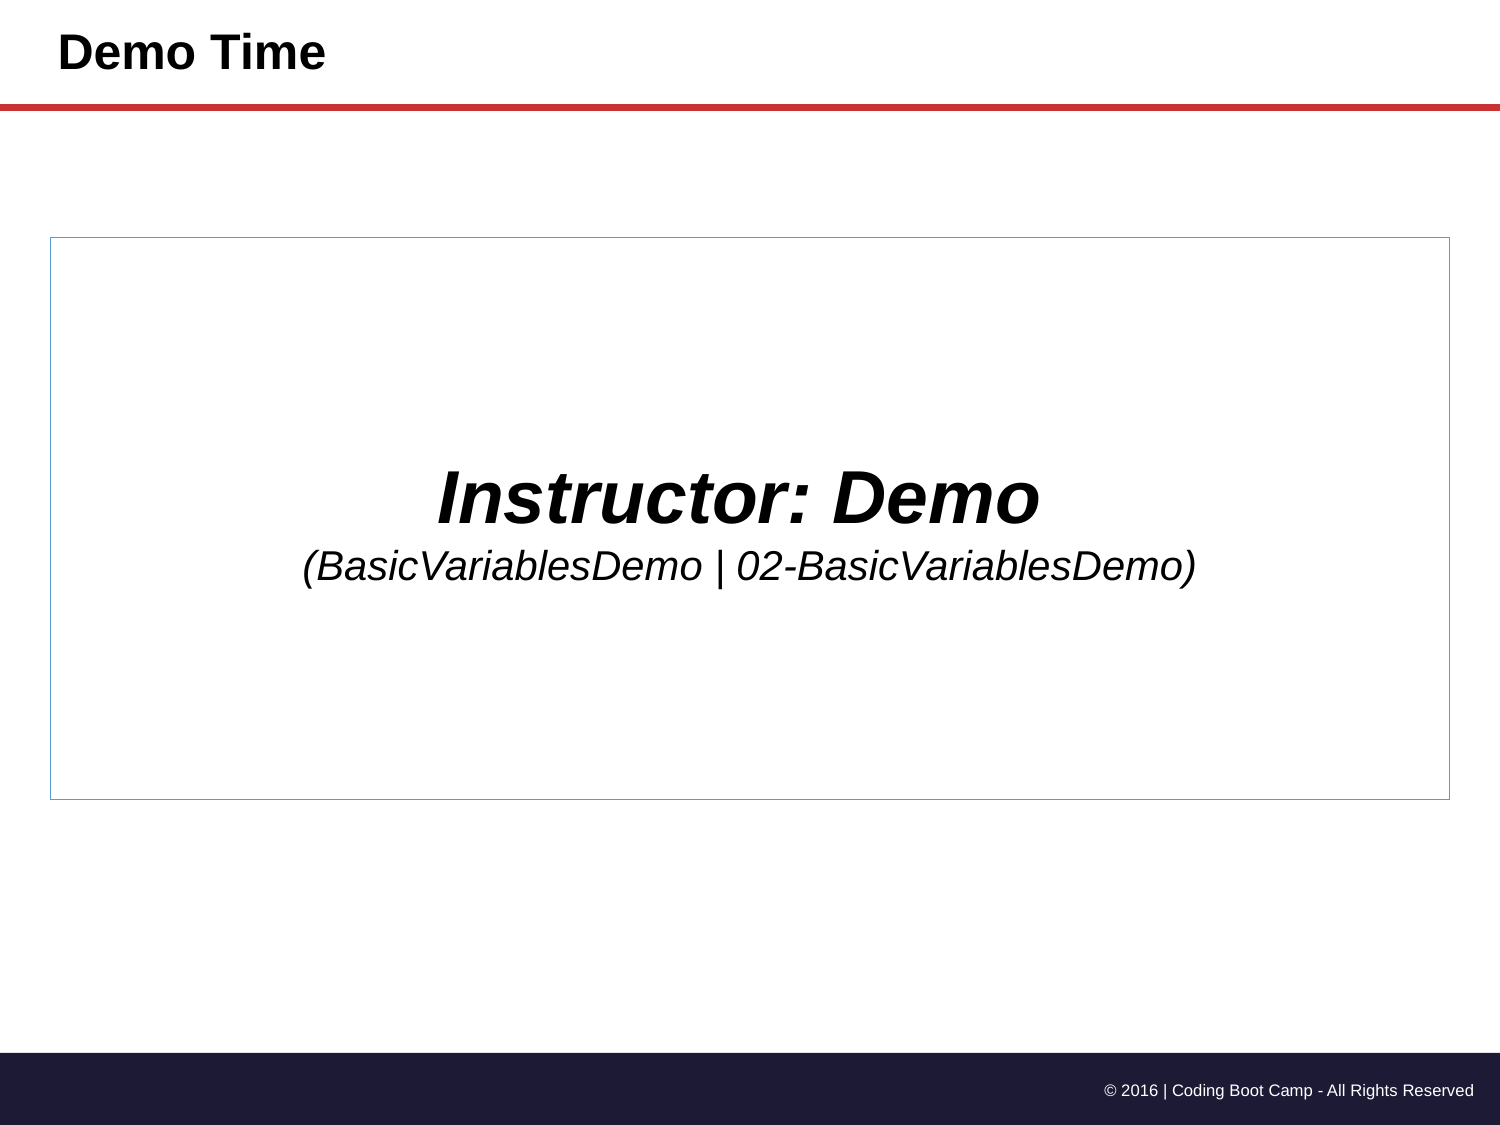

# Demo Time
Instructor: Demo
(BasicVariablesDemo | 02-BasicVariablesDemo)